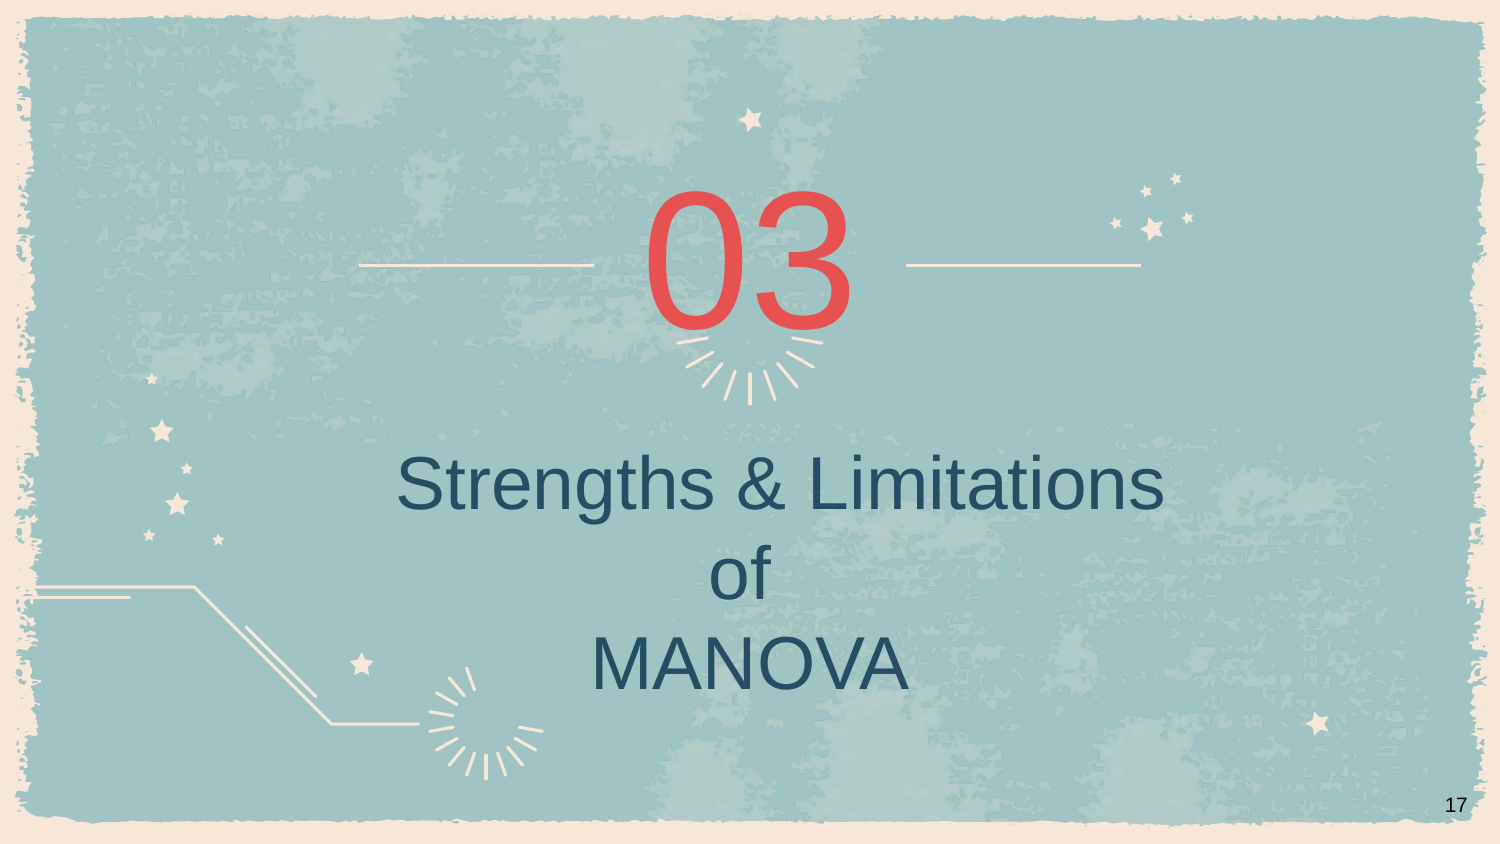

03

# Strengths & Limitations of MANOVA
17